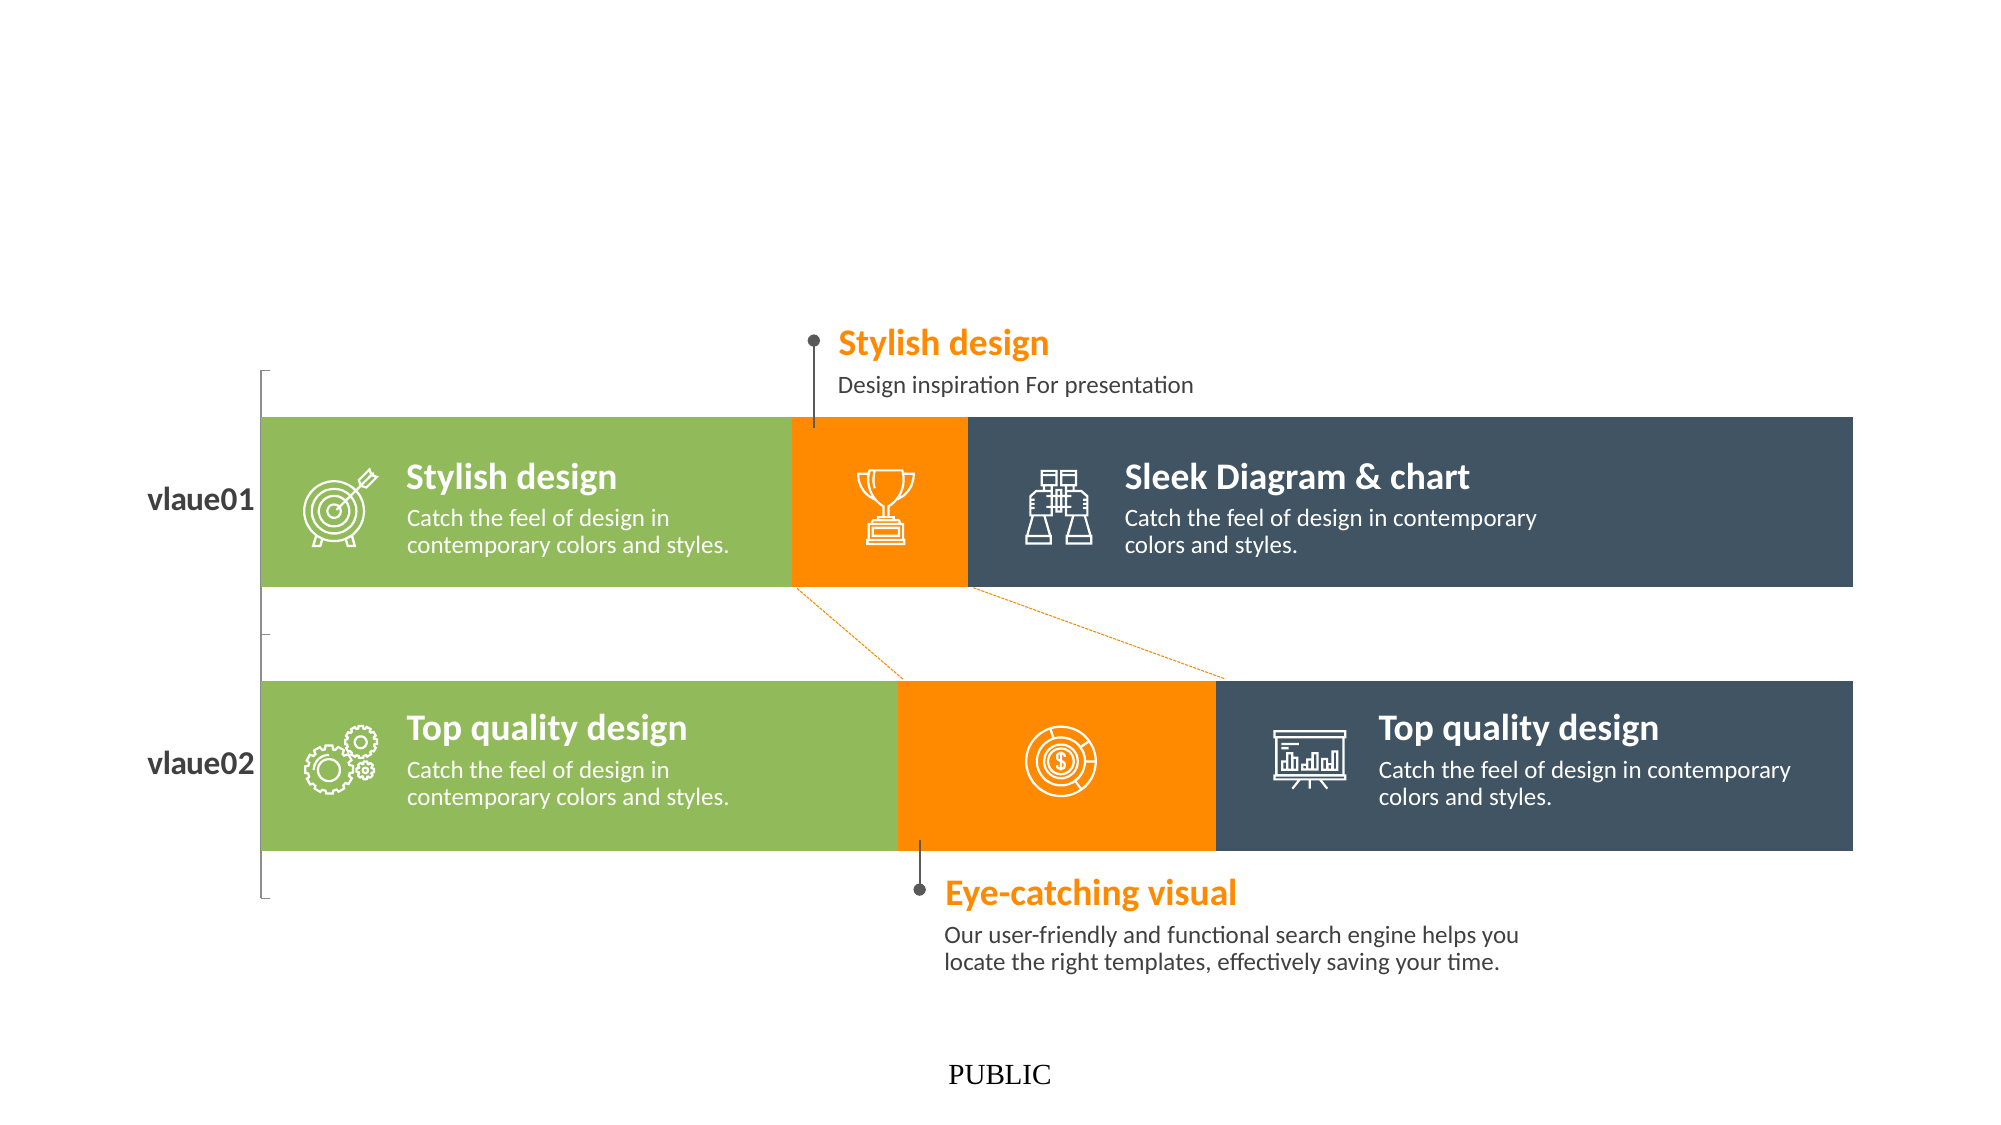

Slide main title
Stylish design
Design inspiration For presentation

### Chart

| Category | vlaue01 | Column1 | Column2 |
|---|---|---|---|
| vlaue02 | 40.0 | 20.0 | 40.0 |
| vlaue01 | 30.0 | 10.0 | 50.0 |
Stylish design
Catch the feel of design in
contemporary colors and styles.
Sleek Diagram & chart
Catch the feel of design in contemporary
colors and styles.

Top quality design
Catch the feel of design in
contemporary colors and styles.
Top quality design
Catch the feel of design in contemporary
colors and styles.

Eye-catching visual
Our user-friendly and functional search engine helps you locate the right templates, effectively saving your time.
PUBLIC